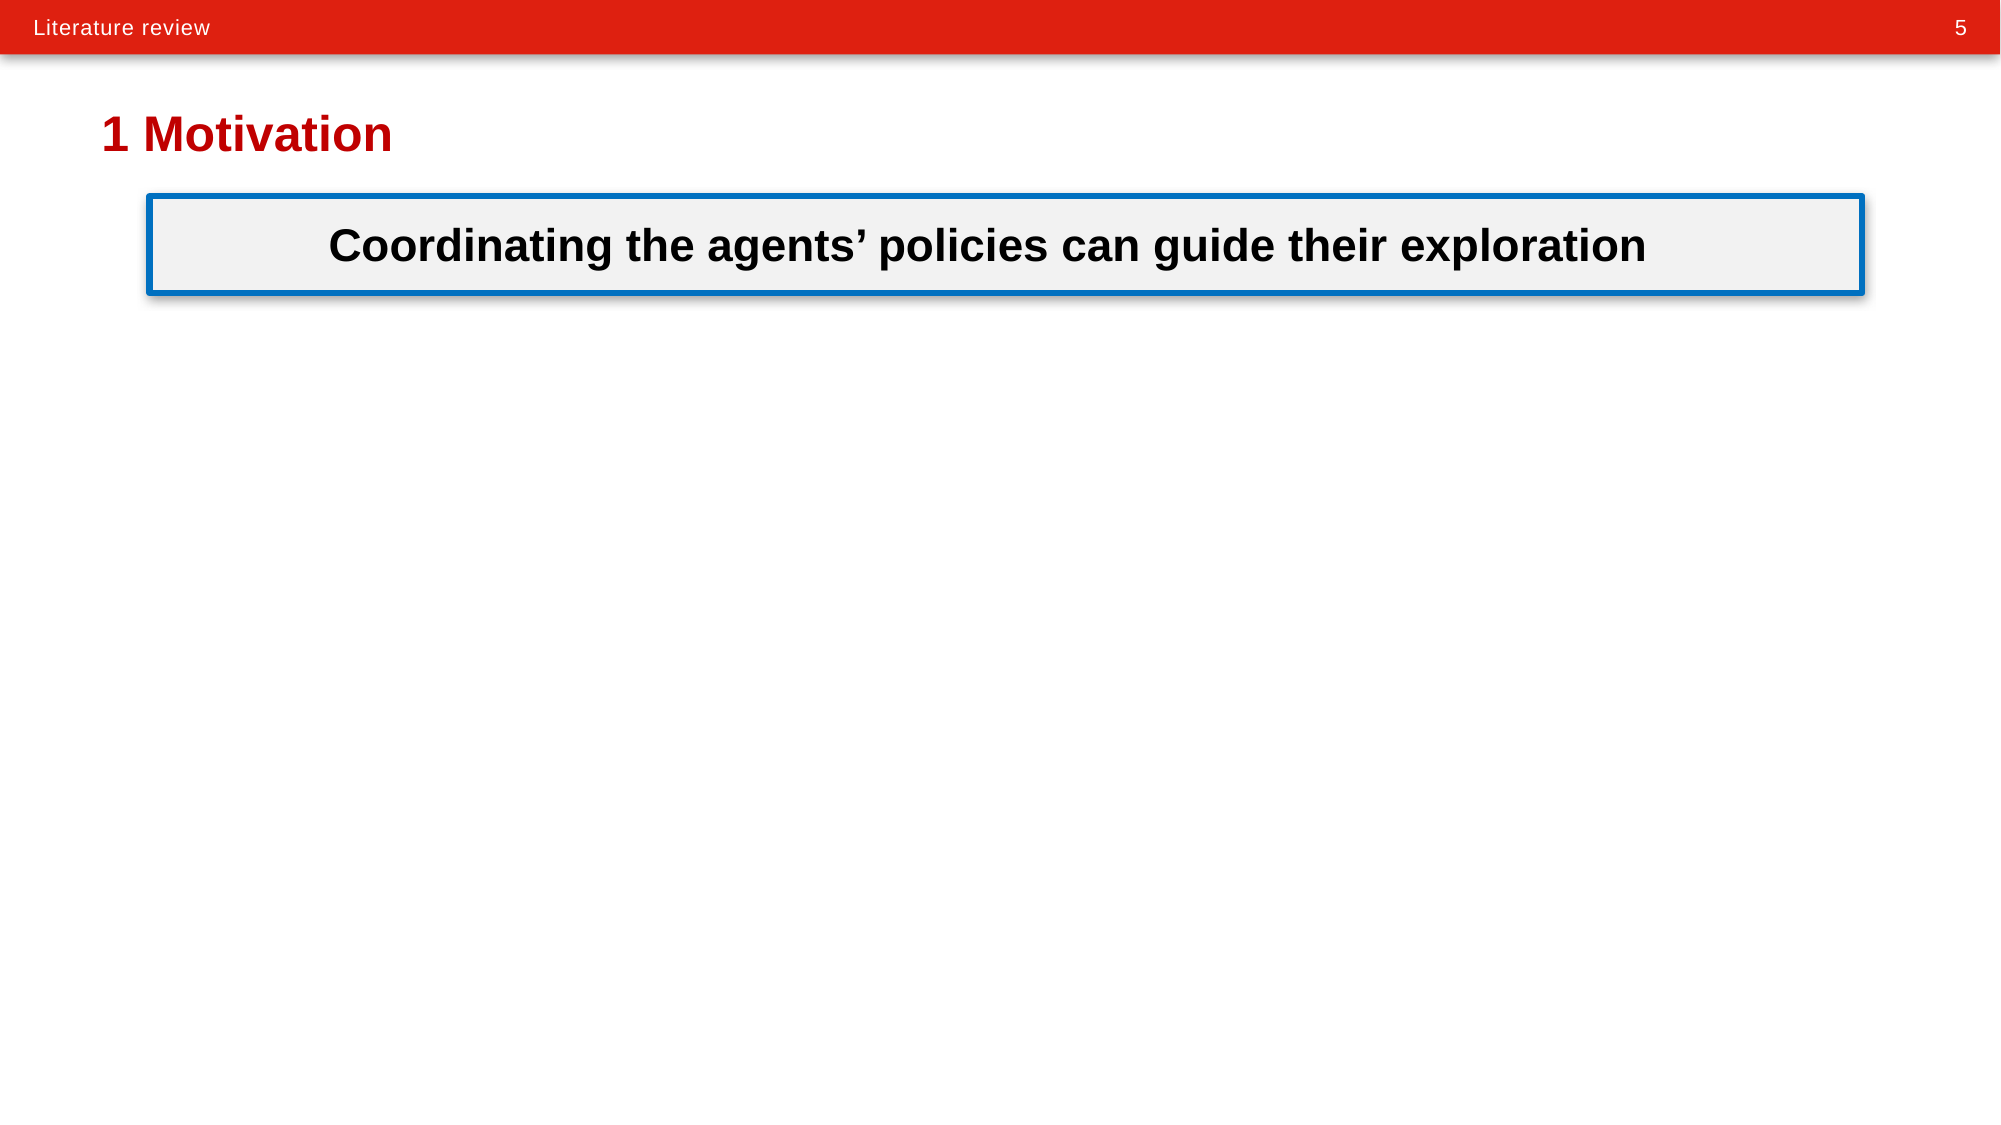

# 1 Motivation

Coordinating the agents’ policies can guide their exploration